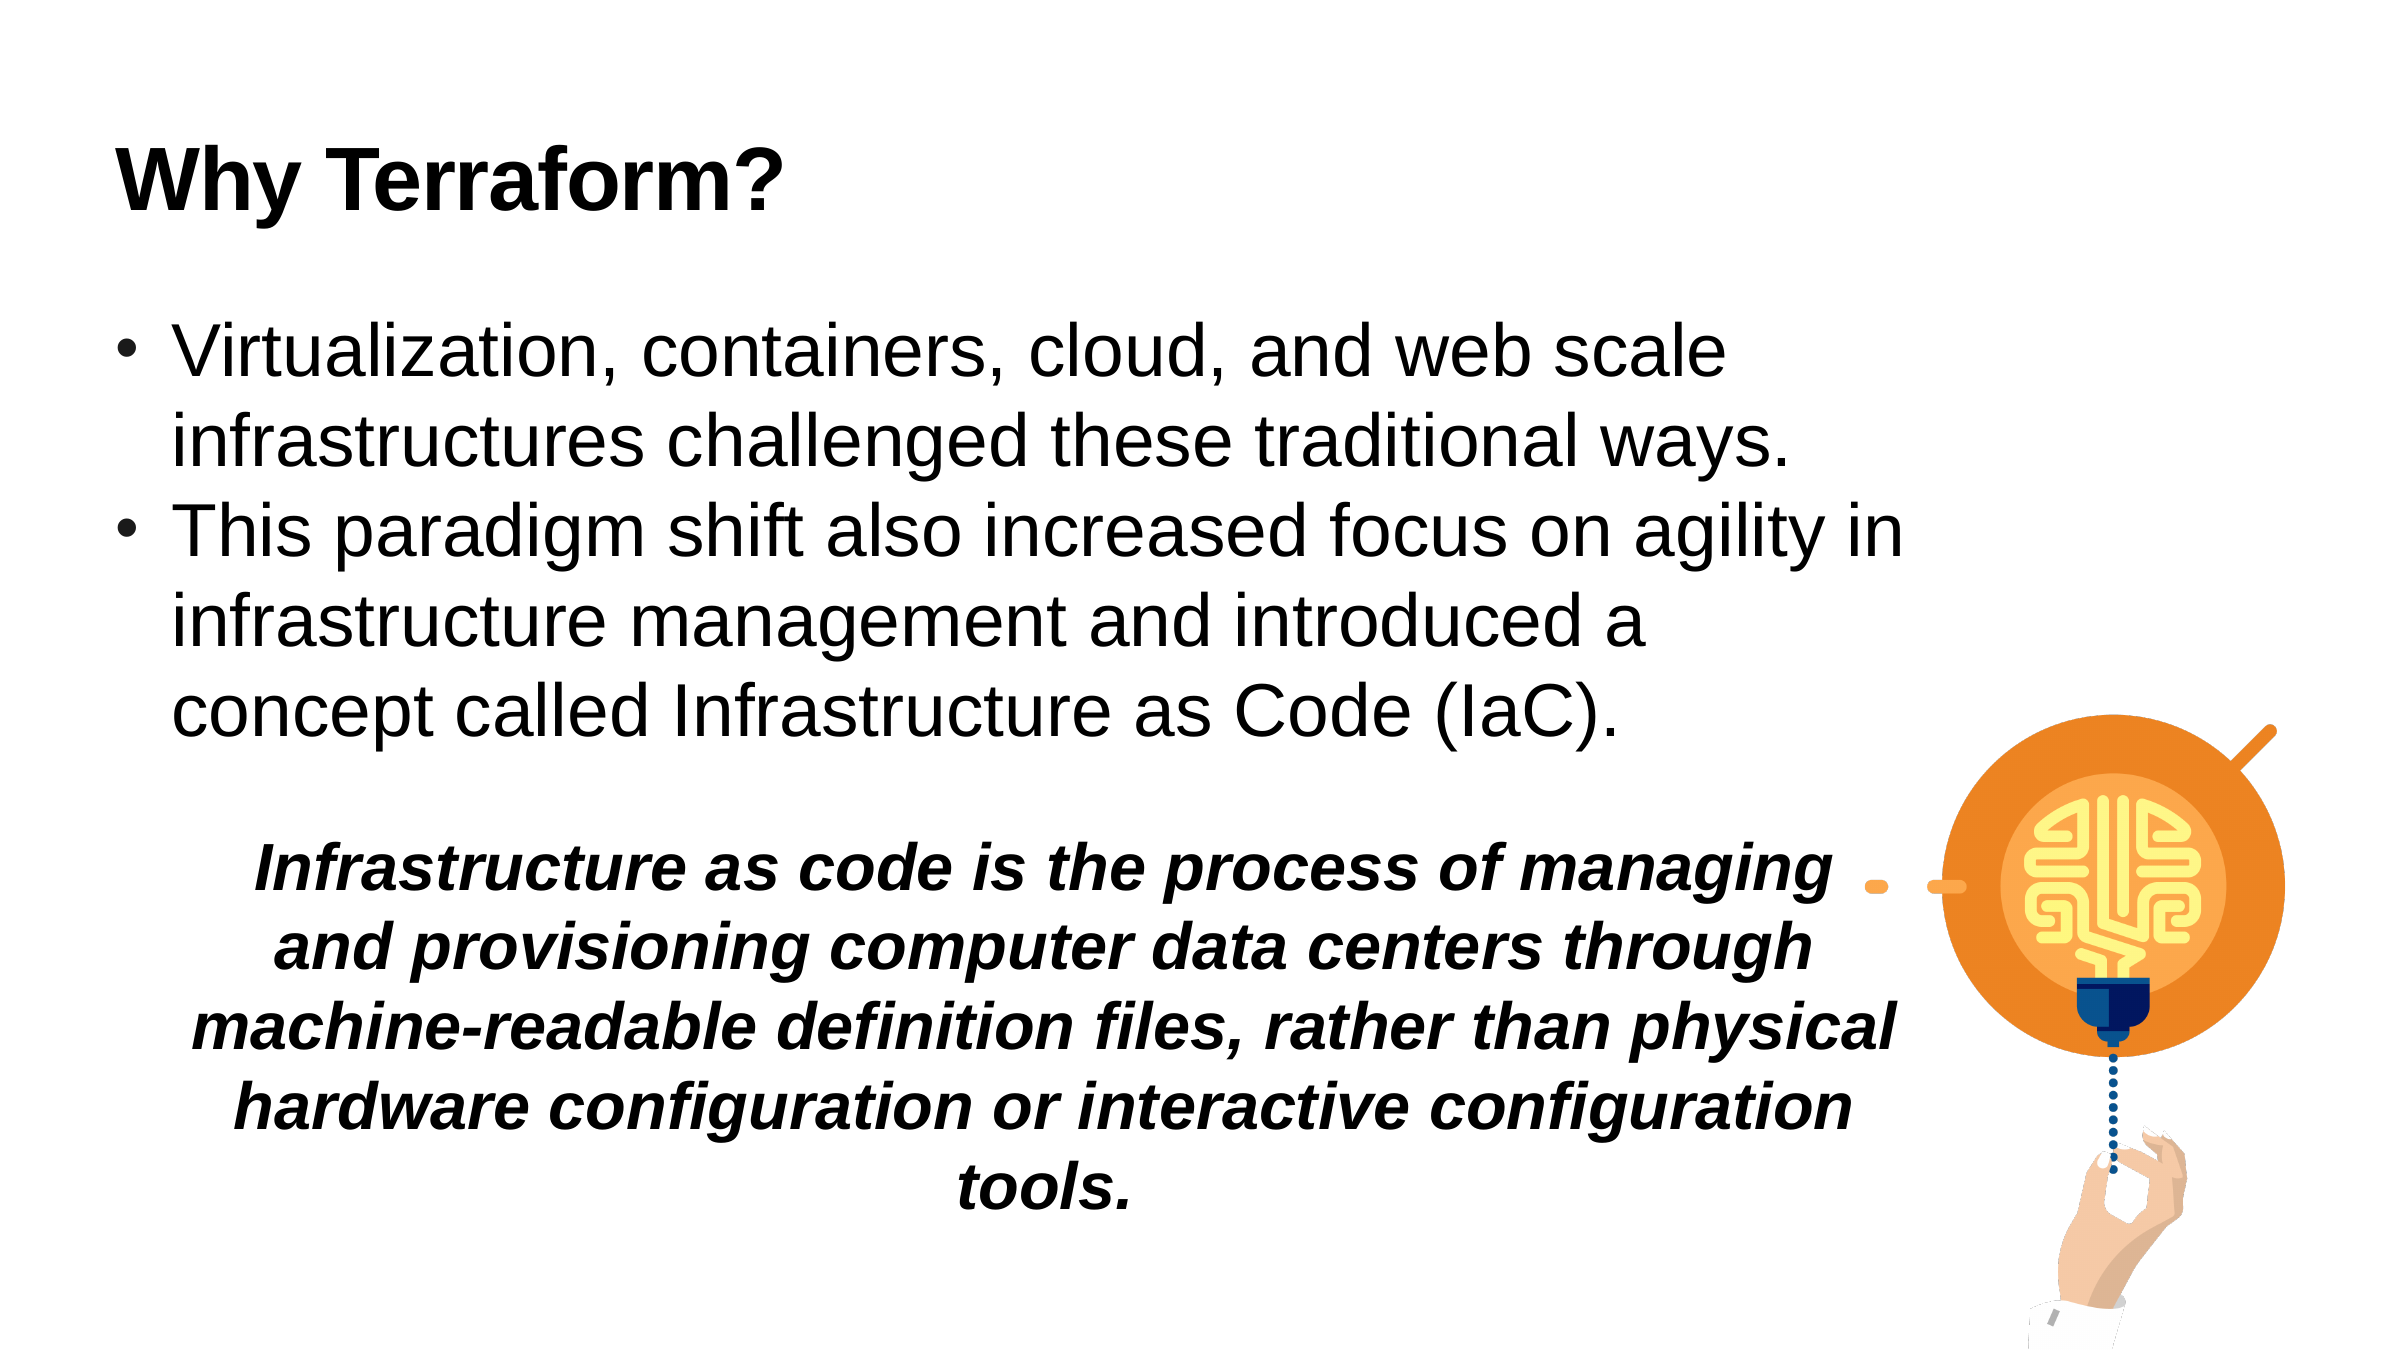

# Why Terraform?
Virtualization, containers, cloud, and web scale infrastructures challenged these traditional ways.
This paradigm shift also increased focus on agility in infrastructure management and introduced a concept called Infrastructure as Code (IaC).
Infrastructure as code is the process of managing and provisioning computer data centers through machine-readable definition files, rather than physical hardware configuration or interactive configuration tools.